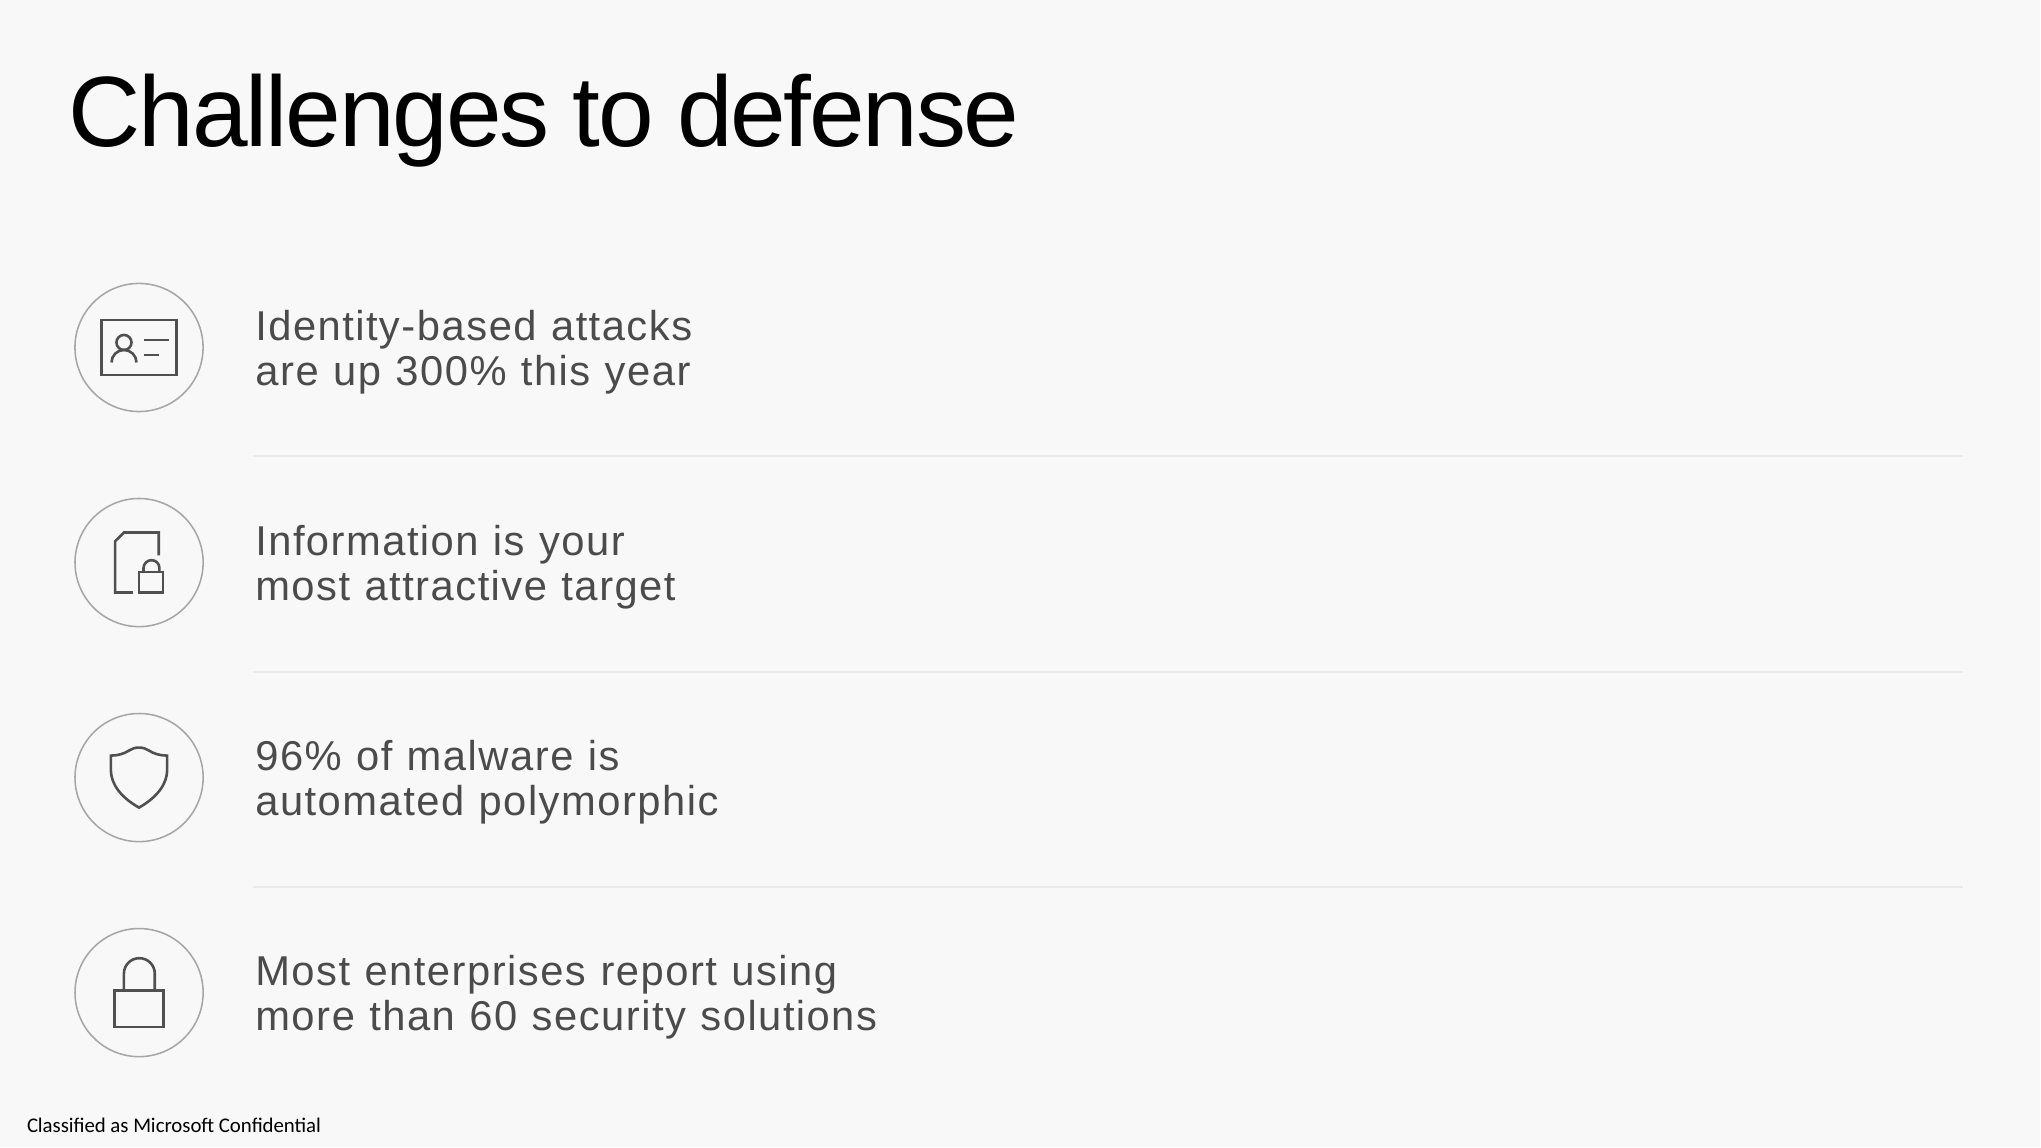

# Challenges to defense

Identity-based attacks
are up 300% this year

Information is your
most attractive target

96% of malware is
automated polymorphic

Most enterprises report using
more than 60 security solutions